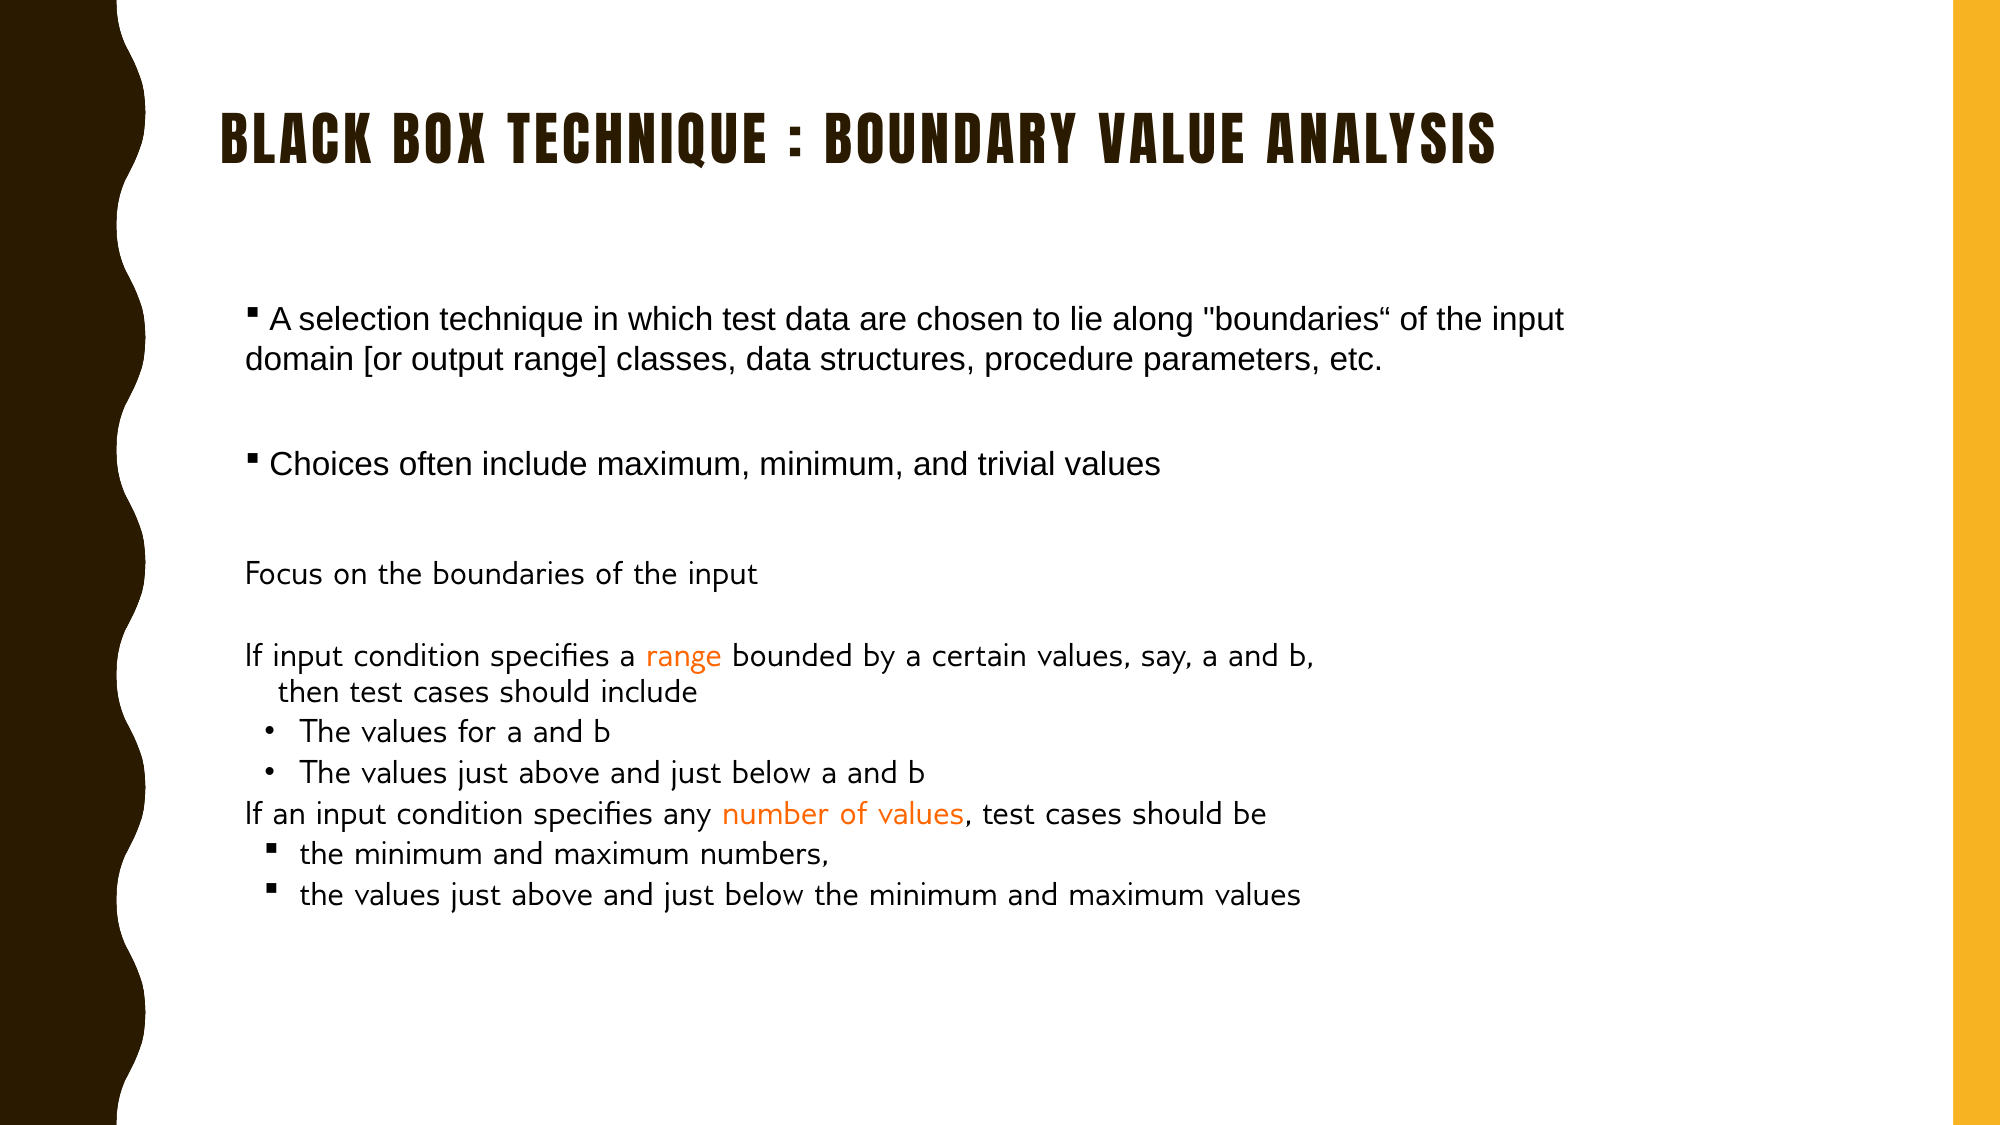

Black Box Technique : Boundary Value Analysis
 A selection technique in which test data are chosen to lie along "boundaries“ of the input domain [or output range] classes, data structures, procedure parameters, etc.

 Choices often include maximum, minimum, and trivial values

Focus on the boundaries of the input

If input condition specifies a range bounded by a certain values, say, a and b, then test cases should include
The values for a and b
The values just above and just below a and b
If an input condition specifies any number of values, test cases should be
the minimum and maximum numbers,
the values just above and just below the minimum and maximum values